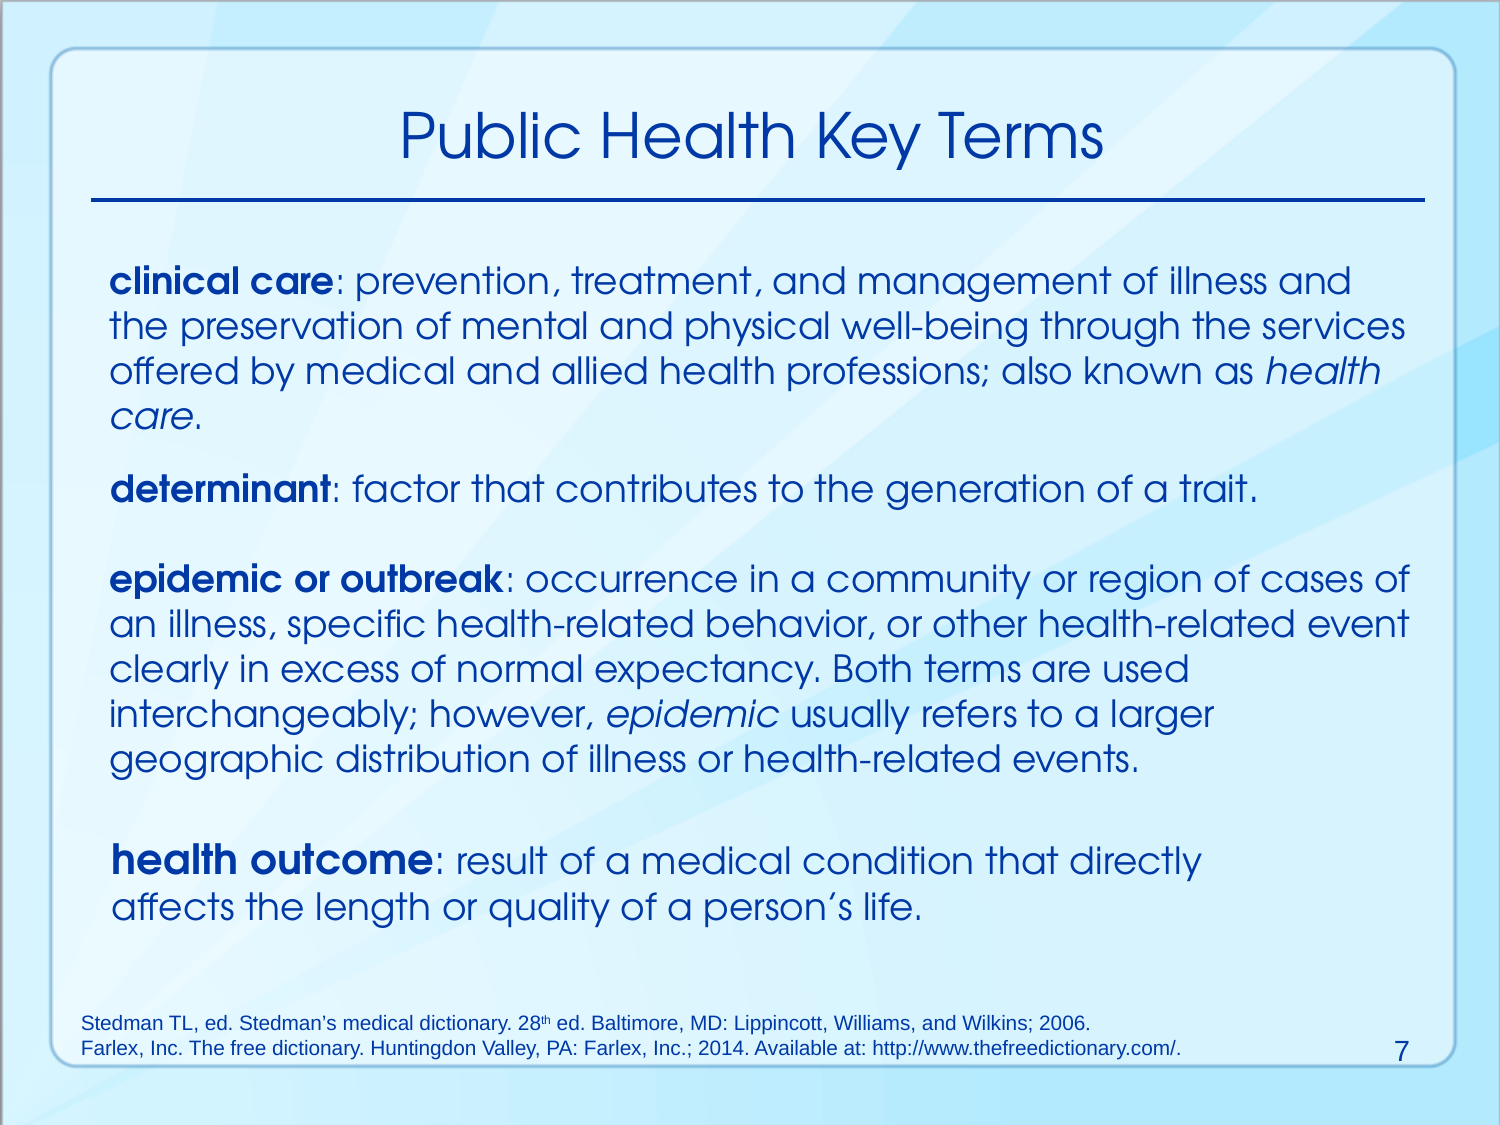

Public Health Key Terms
clinical care: prevention, treatment, and management of illness and the preservation of mental and physical well-being through the services offered by medical and allied health professions; also known as health care.
determinant: factor that contributes to the generation of a trait.
epidemic or outbreak: occurrence in a community or region of cases of an illness, specific health-related behavior, or other health-related event clearly in excess of normal expectancy. Both terms are used interchangeably; however, epidemic usually refers to a larger geographic distribution of illness or health-related events.
health outcome: result of a medical condition that directly affects the length or quality of a person’s life.
Stedman TL, ed. Stedman’s medical dictionary. 28th ed. Baltimore, MD: Lippincott, Williams, and Wilkins; 2006.
Farlex, Inc. The free dictionary. Huntingdon Valley, PA: Farlex, Inc.; 2014. Available at: http://www.thefreedictionary.com/.
7